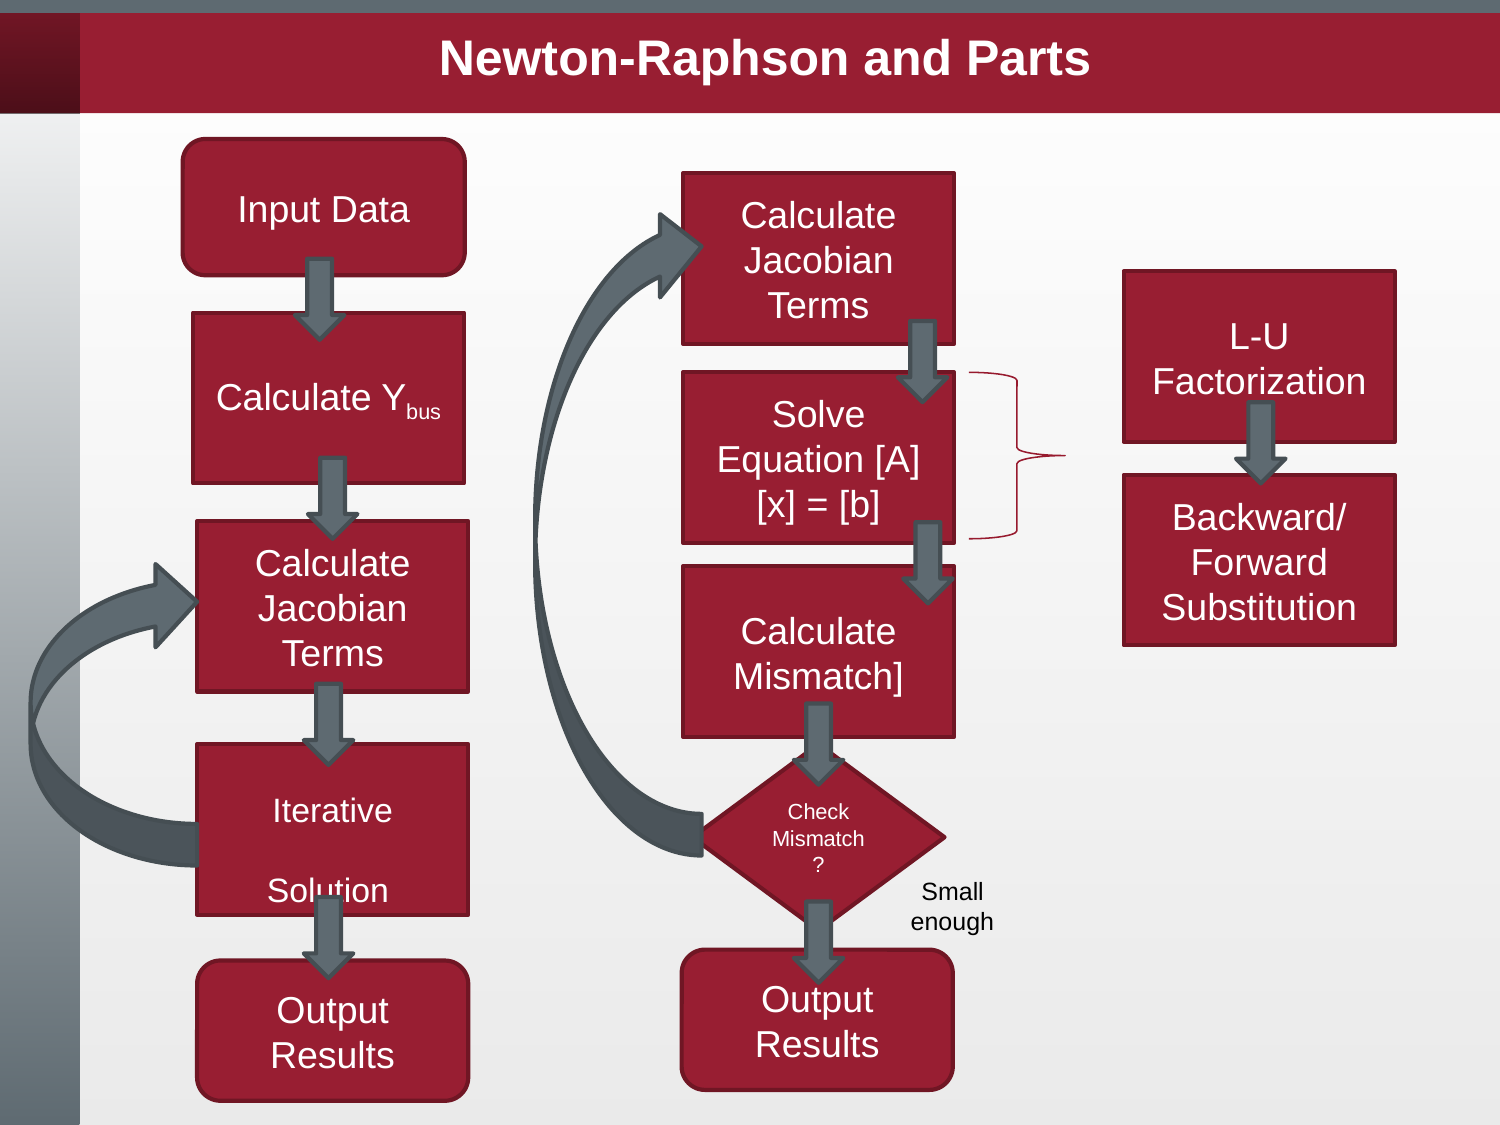

# Newton-Raphson and Parts
Input Data
Calculate Jacobian Terms

L-U Factorization
Calculate Ybus

Solve Equation [A][x] = [b]

Backward/ Forward Substitution
Calculate Jacobian Terms

Calculate Mismatch]

Iterative Solution
Check Mismatch?
Small enough

Output Results
Output Results